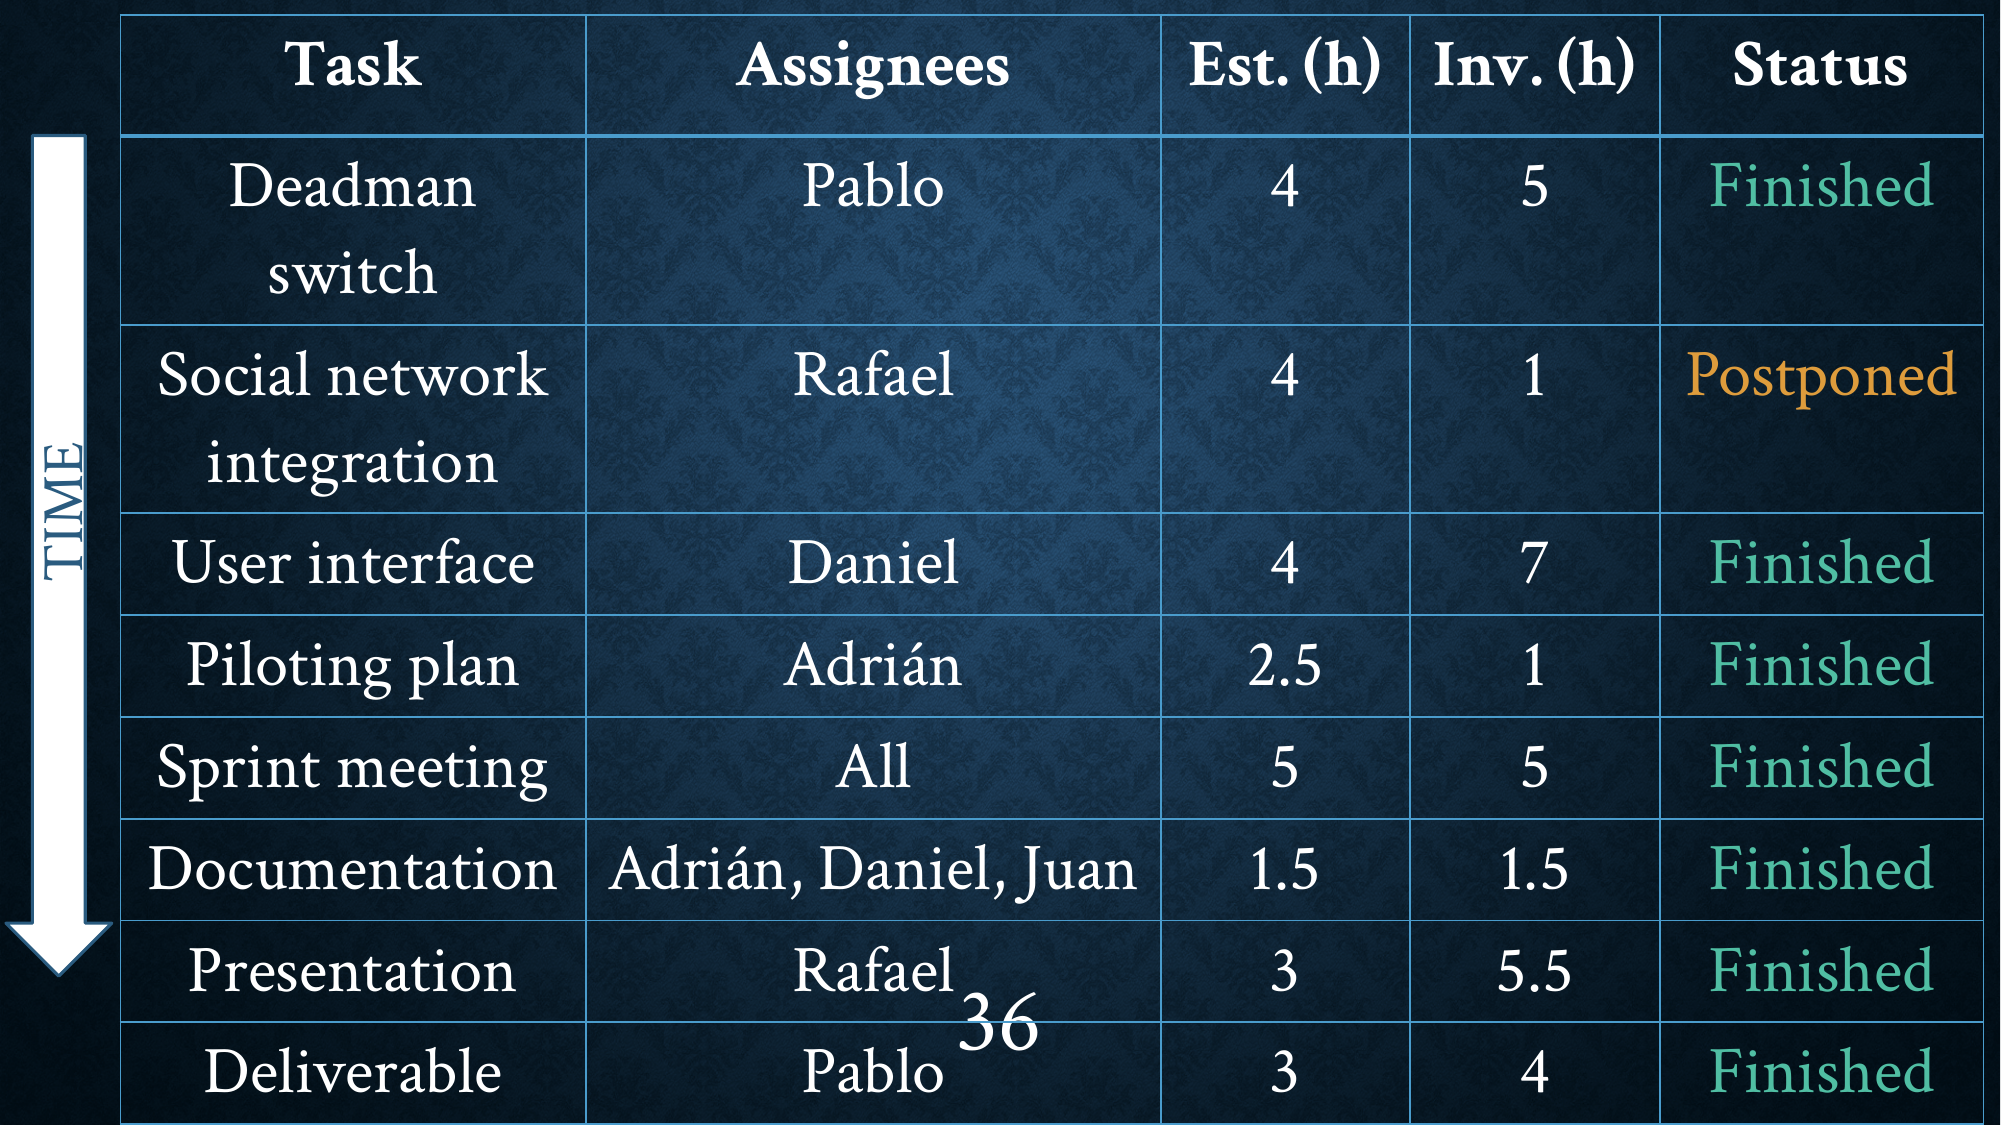

| Task | Assignees | Est. (h) | Inv. (h) | Status |
| --- | --- | --- | --- | --- |
| Deadman switch | Pablo | 4 | 5 | Finished |
| Social network integration | Rafael | 4 | 1 | Postponed |
| User interface | Daniel | 4 | 7 | Finished |
| Piloting plan | Adrián | 2.5 | 1 | Finished |
| Sprint meeting | All | 5 | 5 | Finished |
| Documentation | Adrián, Daniel, Juan | 1.5 | 1.5 | Finished |
| Presentation | Rafael | 3 | 5.5 | Finished |
| Deliverable | Pablo | 3 | 4 | Finished |

TIME
36